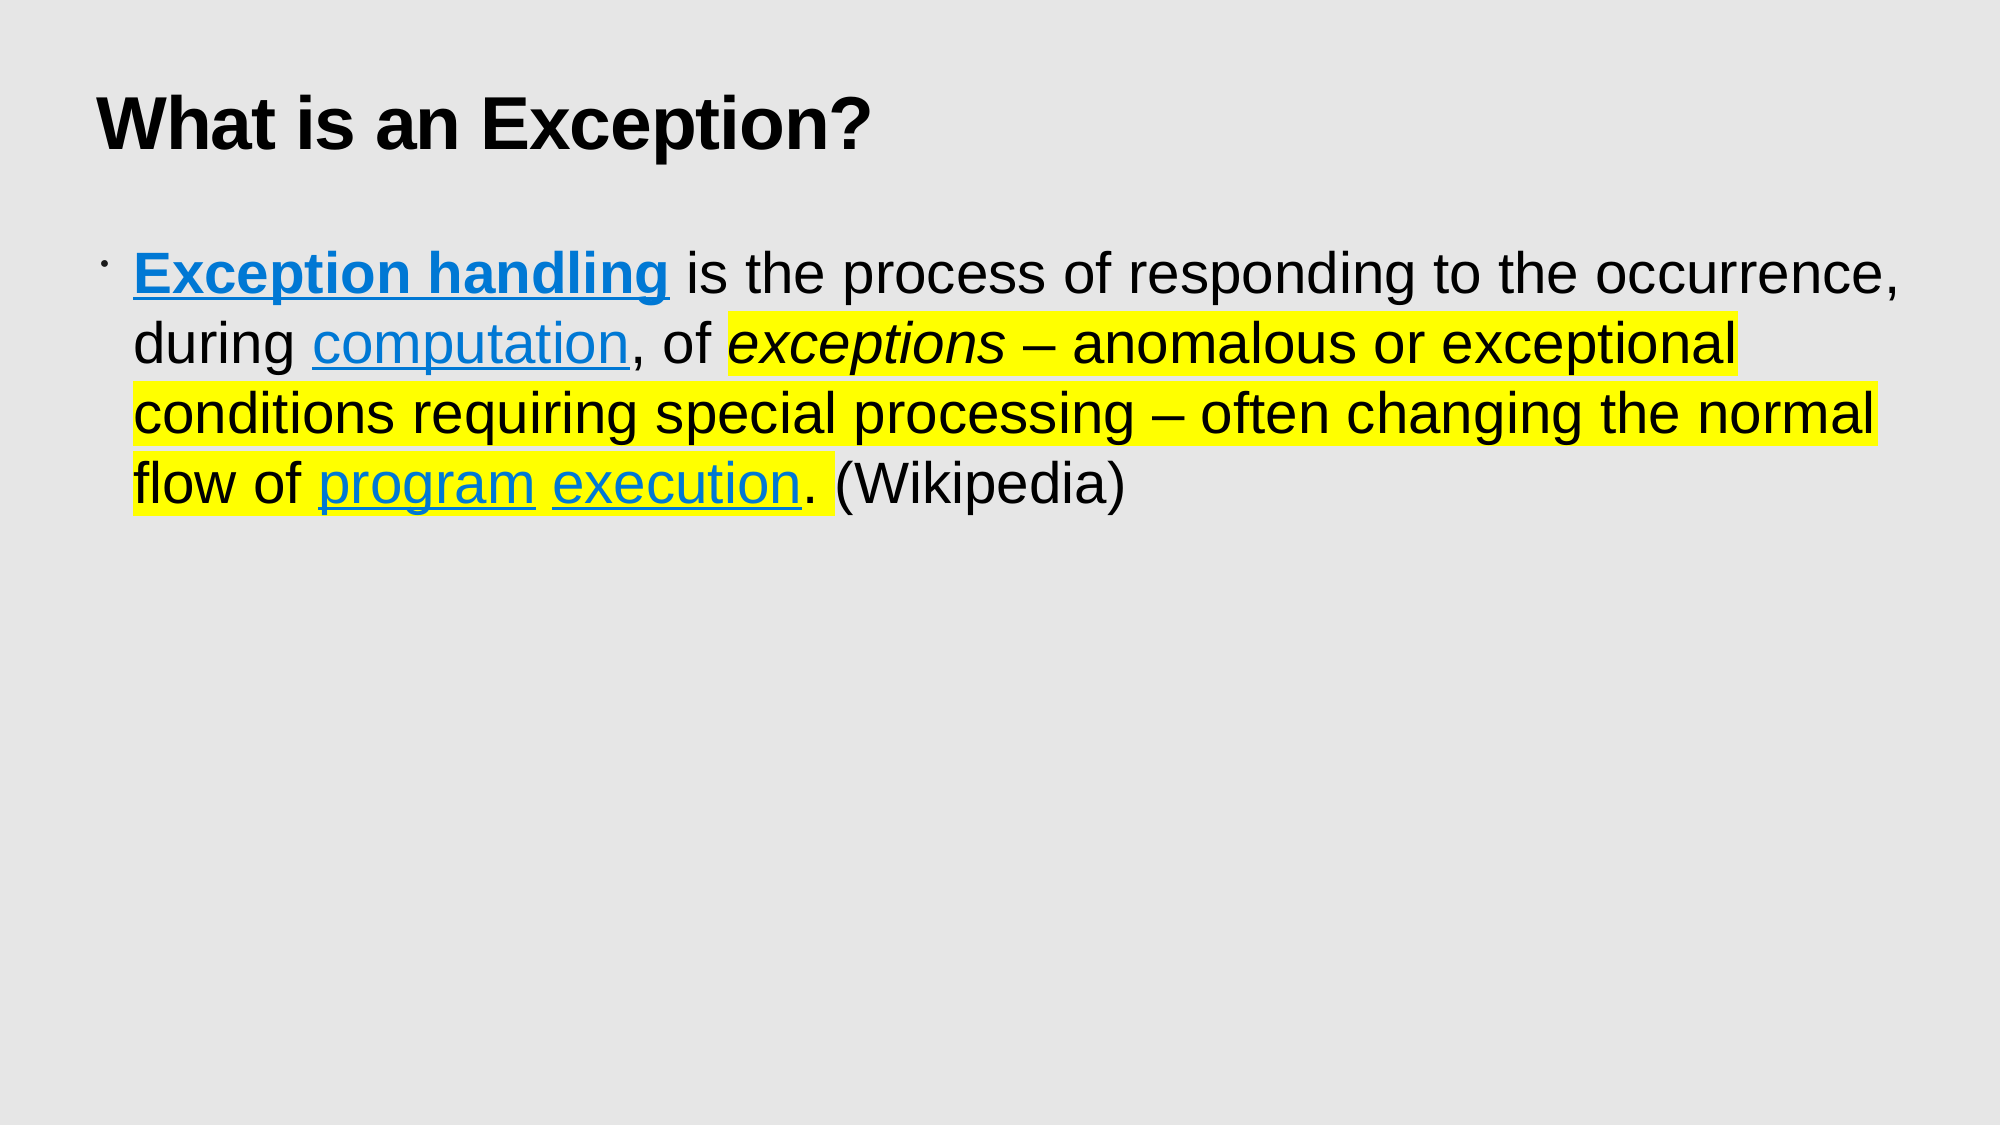

# What is an Exception?
Exception handling is the process of responding to the occurrence, during computation, of exceptions – anomalous or exceptional conditions requiring special processing – often changing the normal flow of program execution. (Wikipedia)